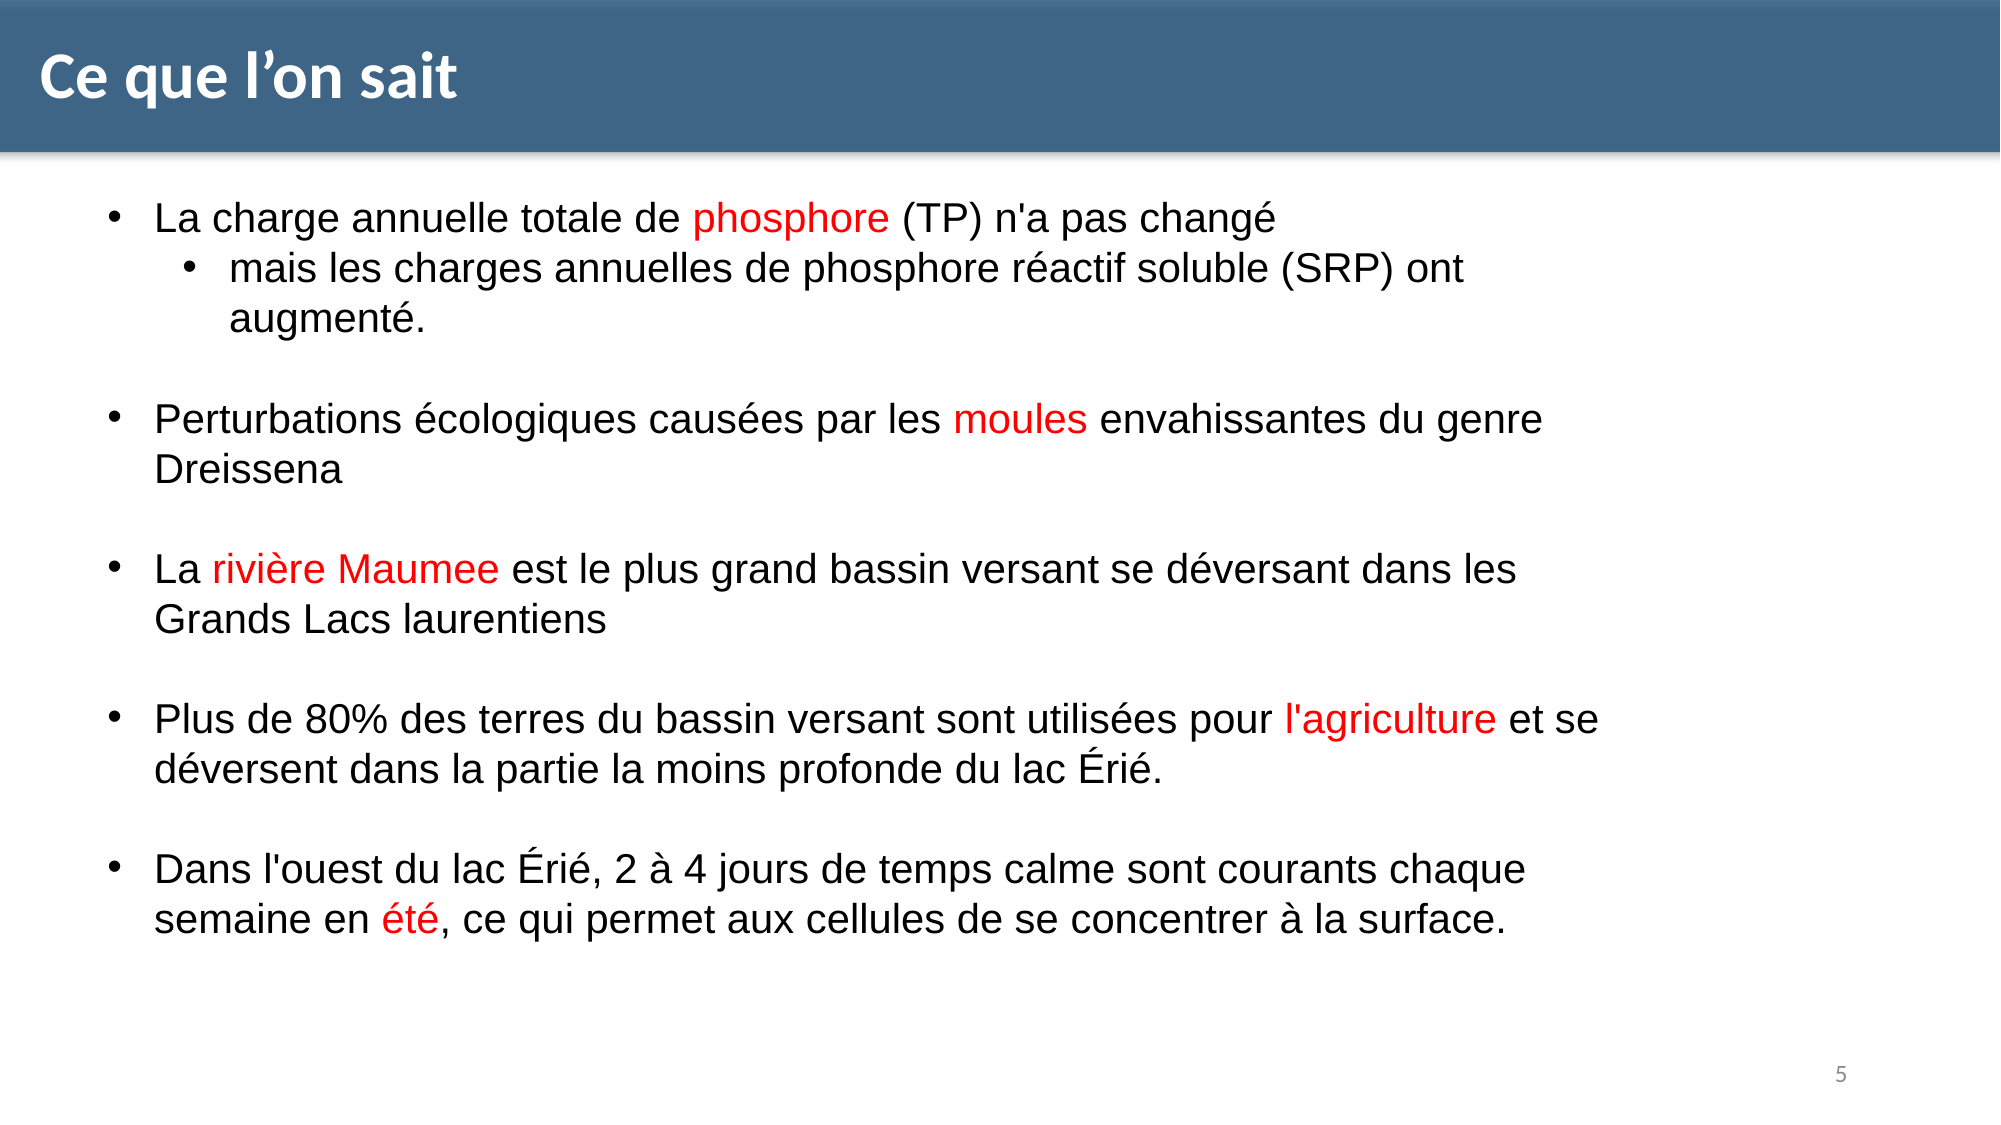

Ce que l’on sait
La charge annuelle totale de phosphore (TP) n'a pas changé
mais les charges annuelles de phosphore réactif soluble (SRP) ont augmenté.

Perturbations écologiques causées par les moules envahissantes du genre Dreissena

La rivière Maumee est le plus grand bassin versant se déversant dans les Grands Lacs laurentiens

Plus de 80% des terres du bassin versant sont utilisées pour l'agriculture et se déversent dans la partie la moins profonde du lac Érié.

Dans l'ouest du lac Érié, 2 à 4 jours de temps calme sont courants chaque semaine en été, ce qui permet aux cellules de se concentrer à la surface.
5